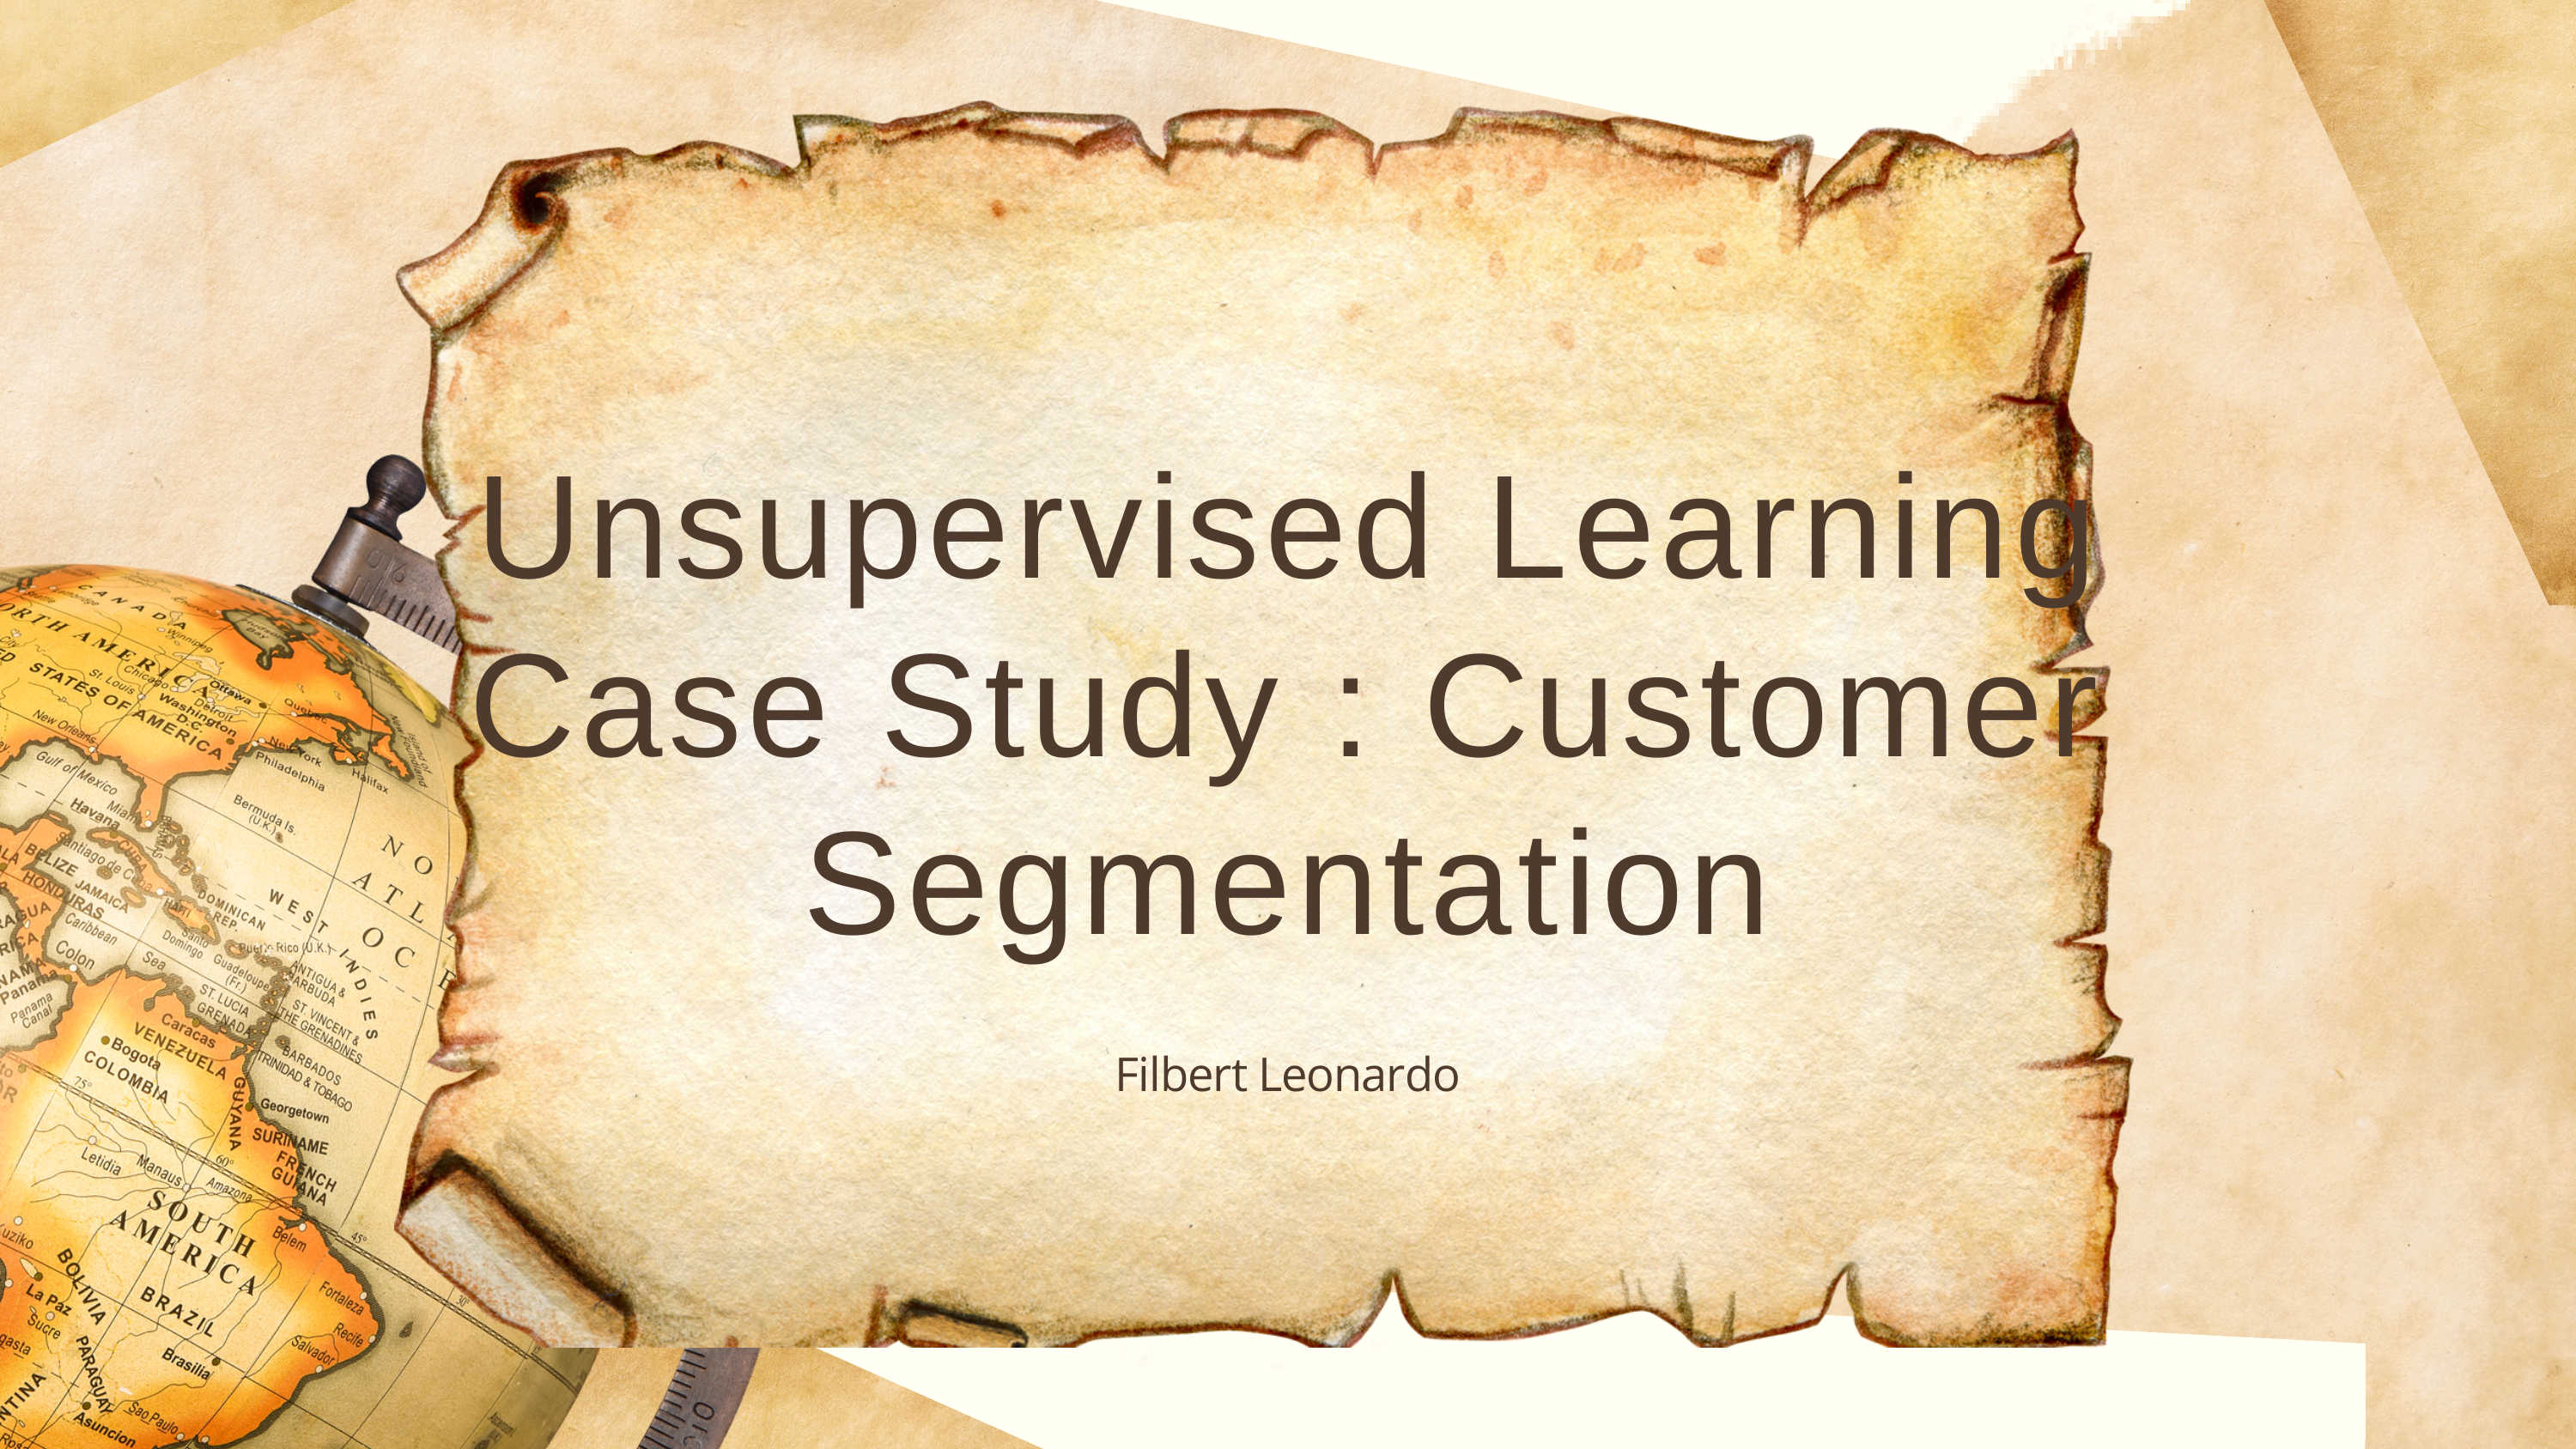

Unsupervised Learning
Case Study : Customer Segmentation

Filbert Leonardo